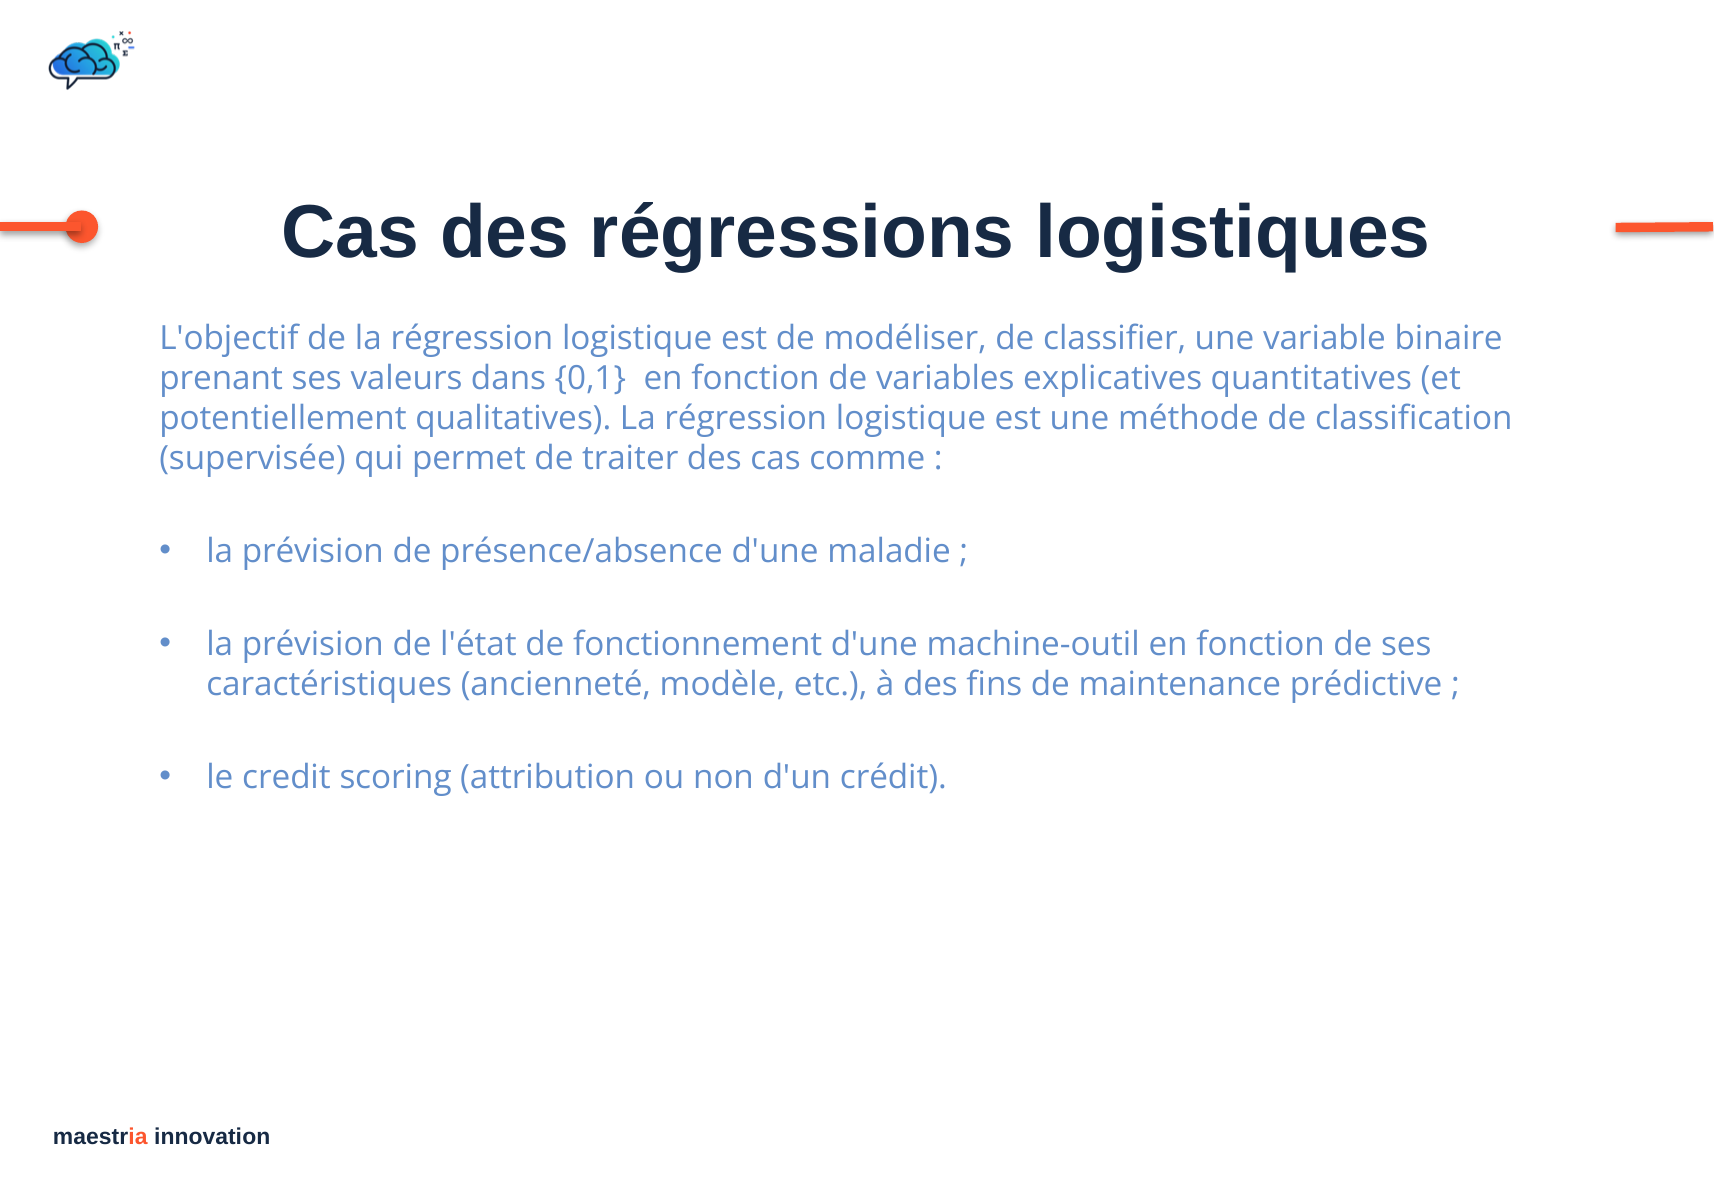

# Cas des régressions logistiques
L'objectif de la régression logistique est de modéliser, de classifier, une variable binaire prenant ses valeurs dans {0,1}  en fonction de variables explicatives quantitatives (et potentiellement qualitatives). La régression logistique est une méthode de classification (supervisée) qui permet de traiter des cas comme :

la prévision de présence/absence d'une maladie ;

la prévision de l'état de fonctionnement d'une machine-outil en fonction de ses caractéristiques (ancienneté, modèle, etc.), à des fins de maintenance prédictive ;

le credit scoring (attribution ou non d'un crédit).